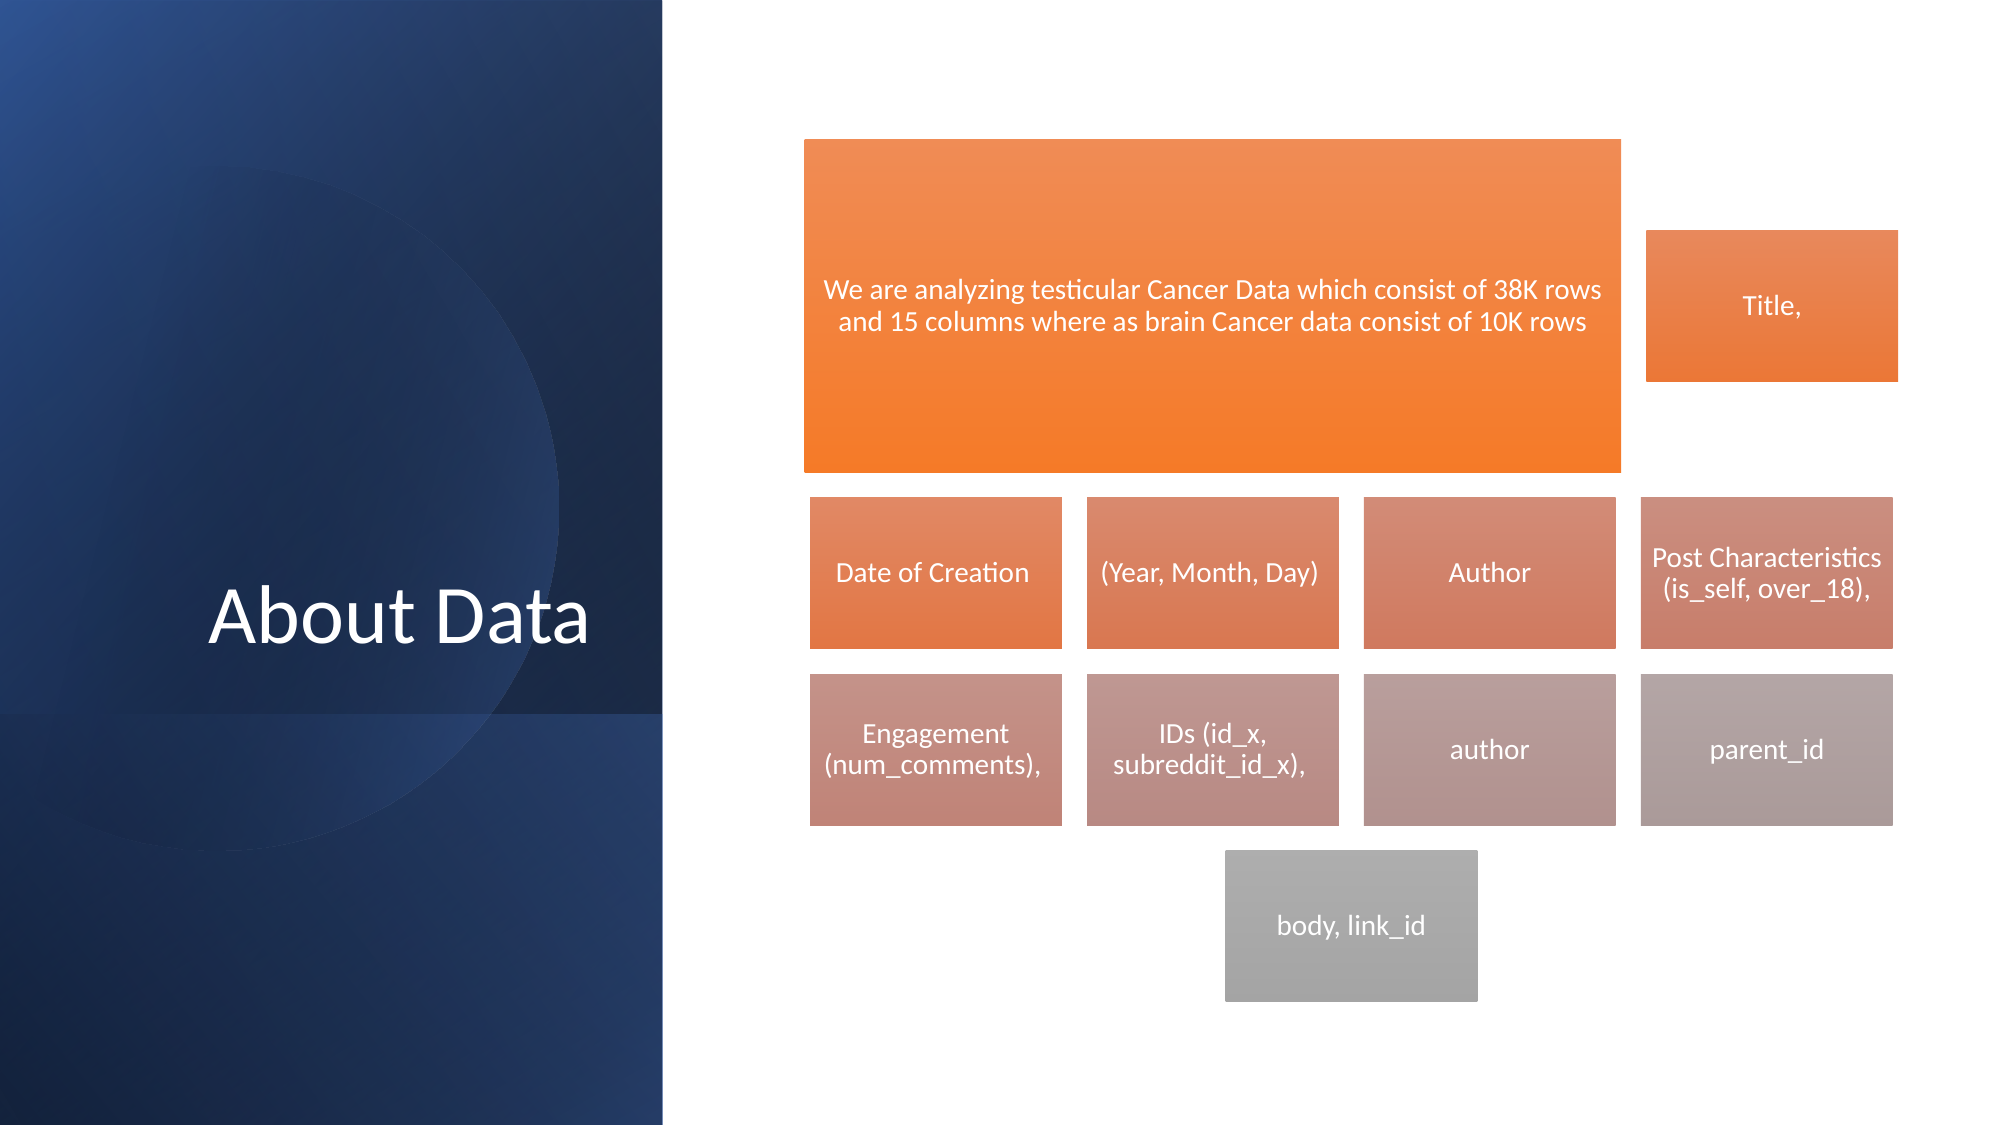

We are analyzing testicular Cancer Data which consist of 38K rows and 15 columns where as brain Cancer data consist of 10K rows
Title,
Date of Creation
(Year, Month, Day)
Author
Post Characteristics (is_self, over_18),
Engagement (num_comments),
IDs (id_x, subreddit_id_x),
author
parent_id
body, link_id

# About Data